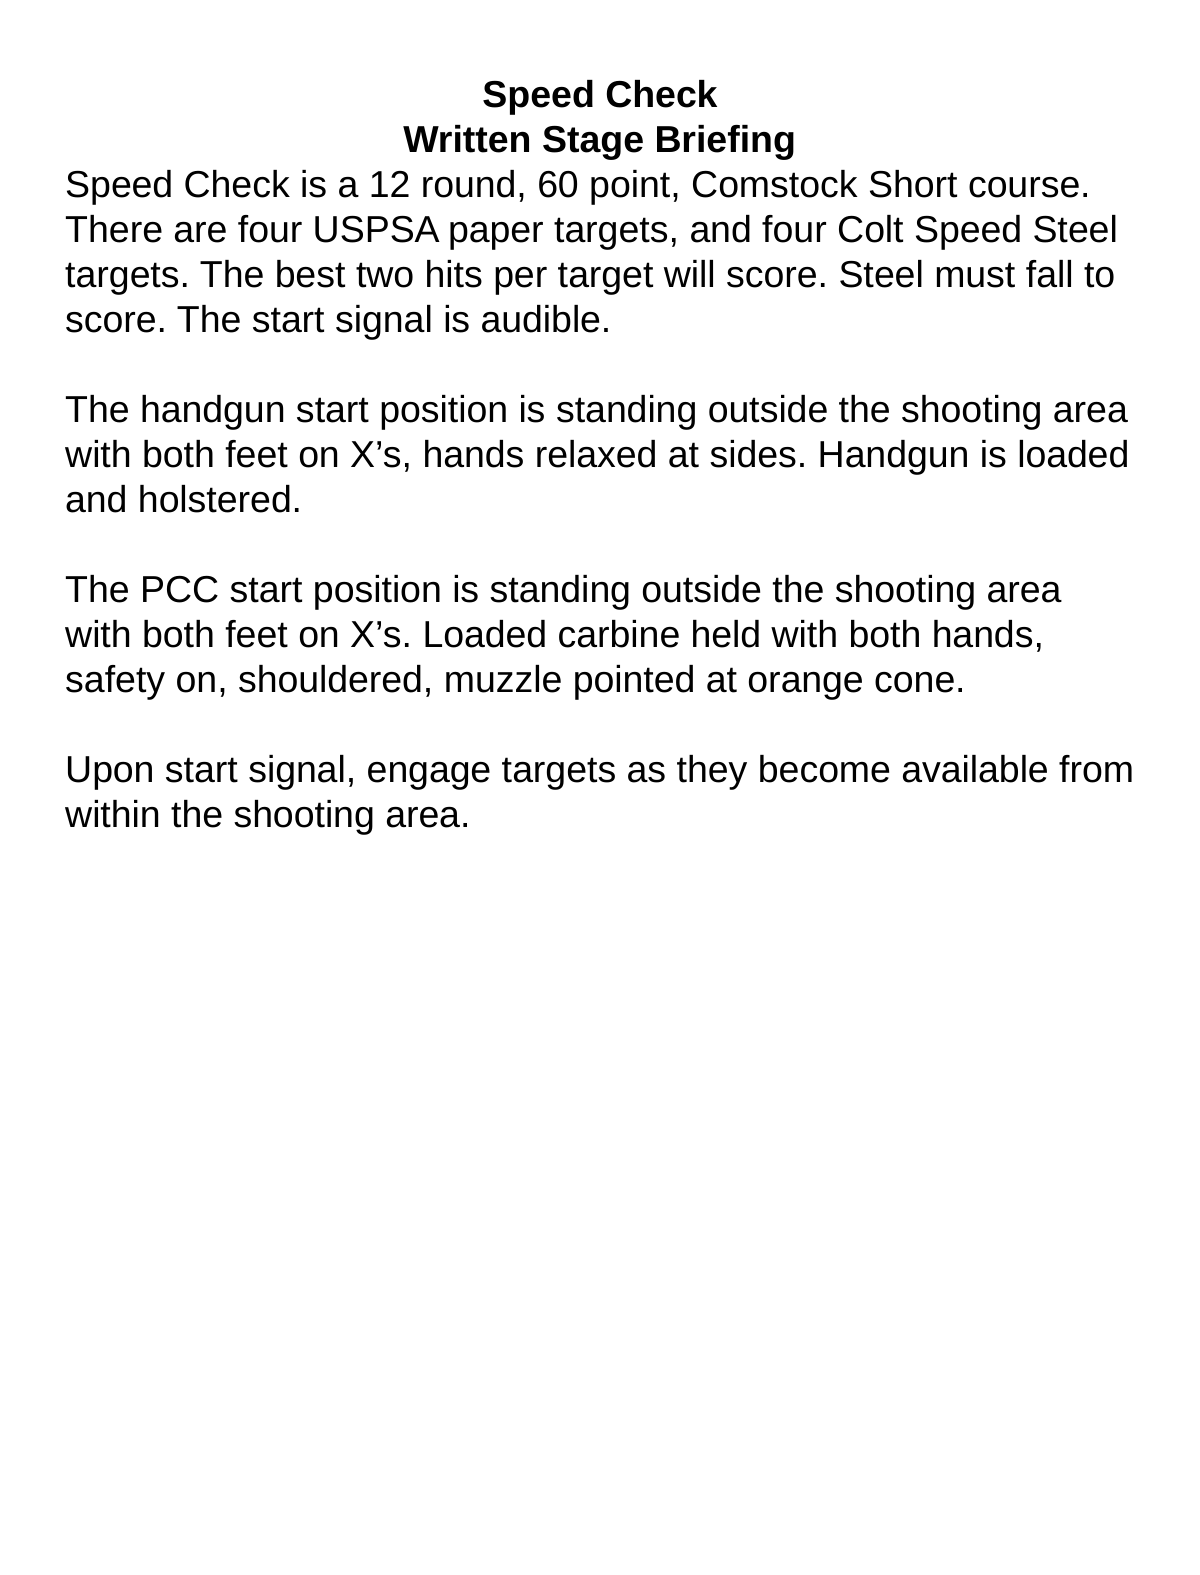

Speed Check
Written Stage Briefing
Speed Check is a 12 round, 60 point, Comstock Short course. There are four USPSA paper targets, and four Colt Speed Steel targets. The best two hits per target will score. Steel must fall to score. The start signal is audible.

The handgun start position is standing outside the shooting area with both feet on X’s, hands relaxed at sides. Handgun is loaded and holstered.

The PCC start position is standing outside the shooting area with both feet on X’s. Loaded carbine held with both hands, safety on, shouldered, muzzle pointed at orange cone.

Upon start signal, engage targets as they become available from within the shooting area.